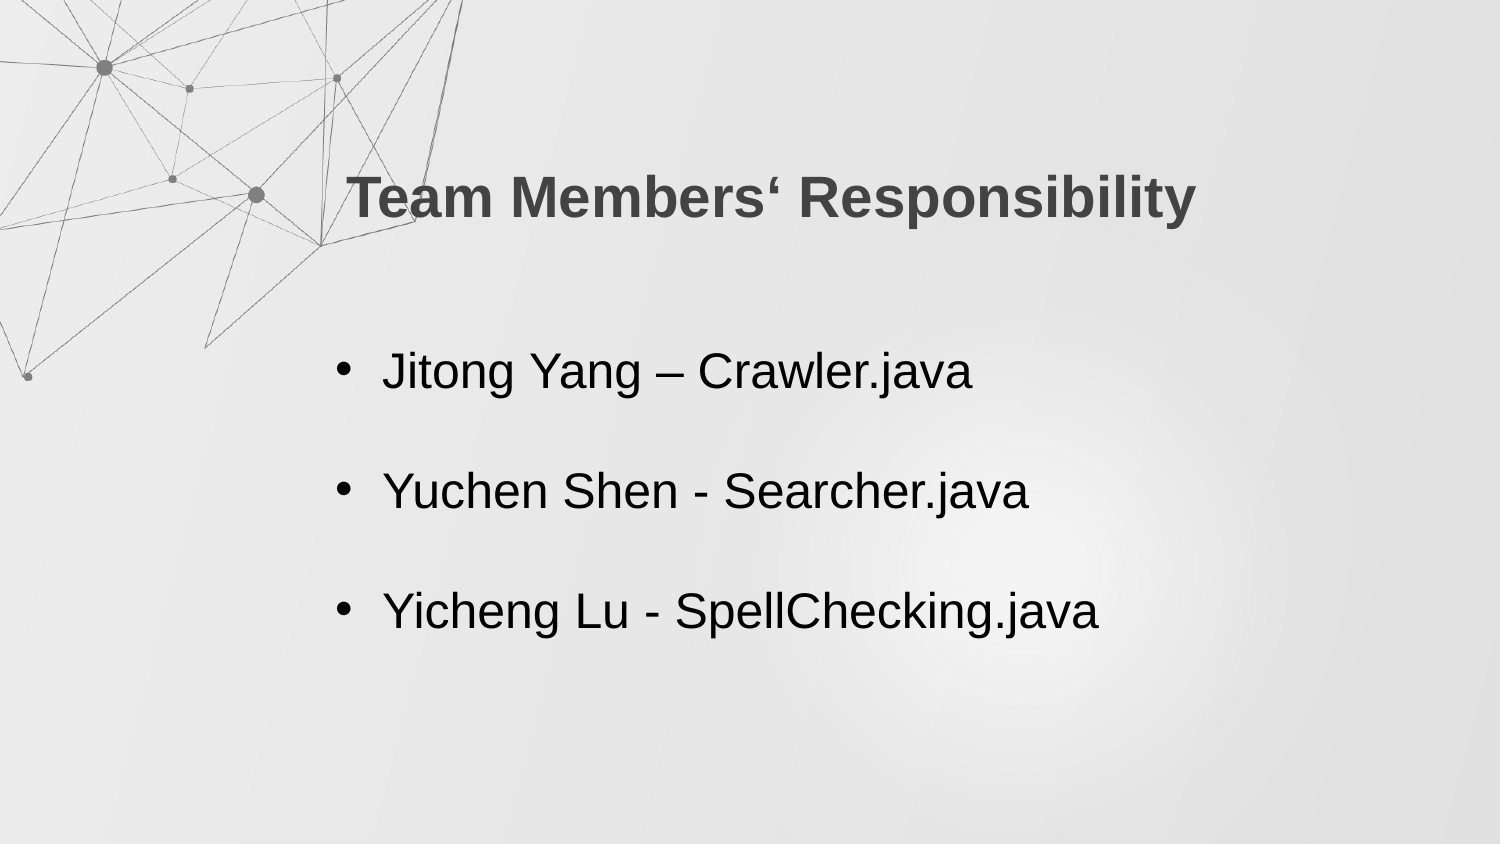

# Team Members‘ Responsibility
Jitong Yang – Crawler.java

Yuchen Shen - Searcher.java

Yicheng Lu - SpellChecking.java